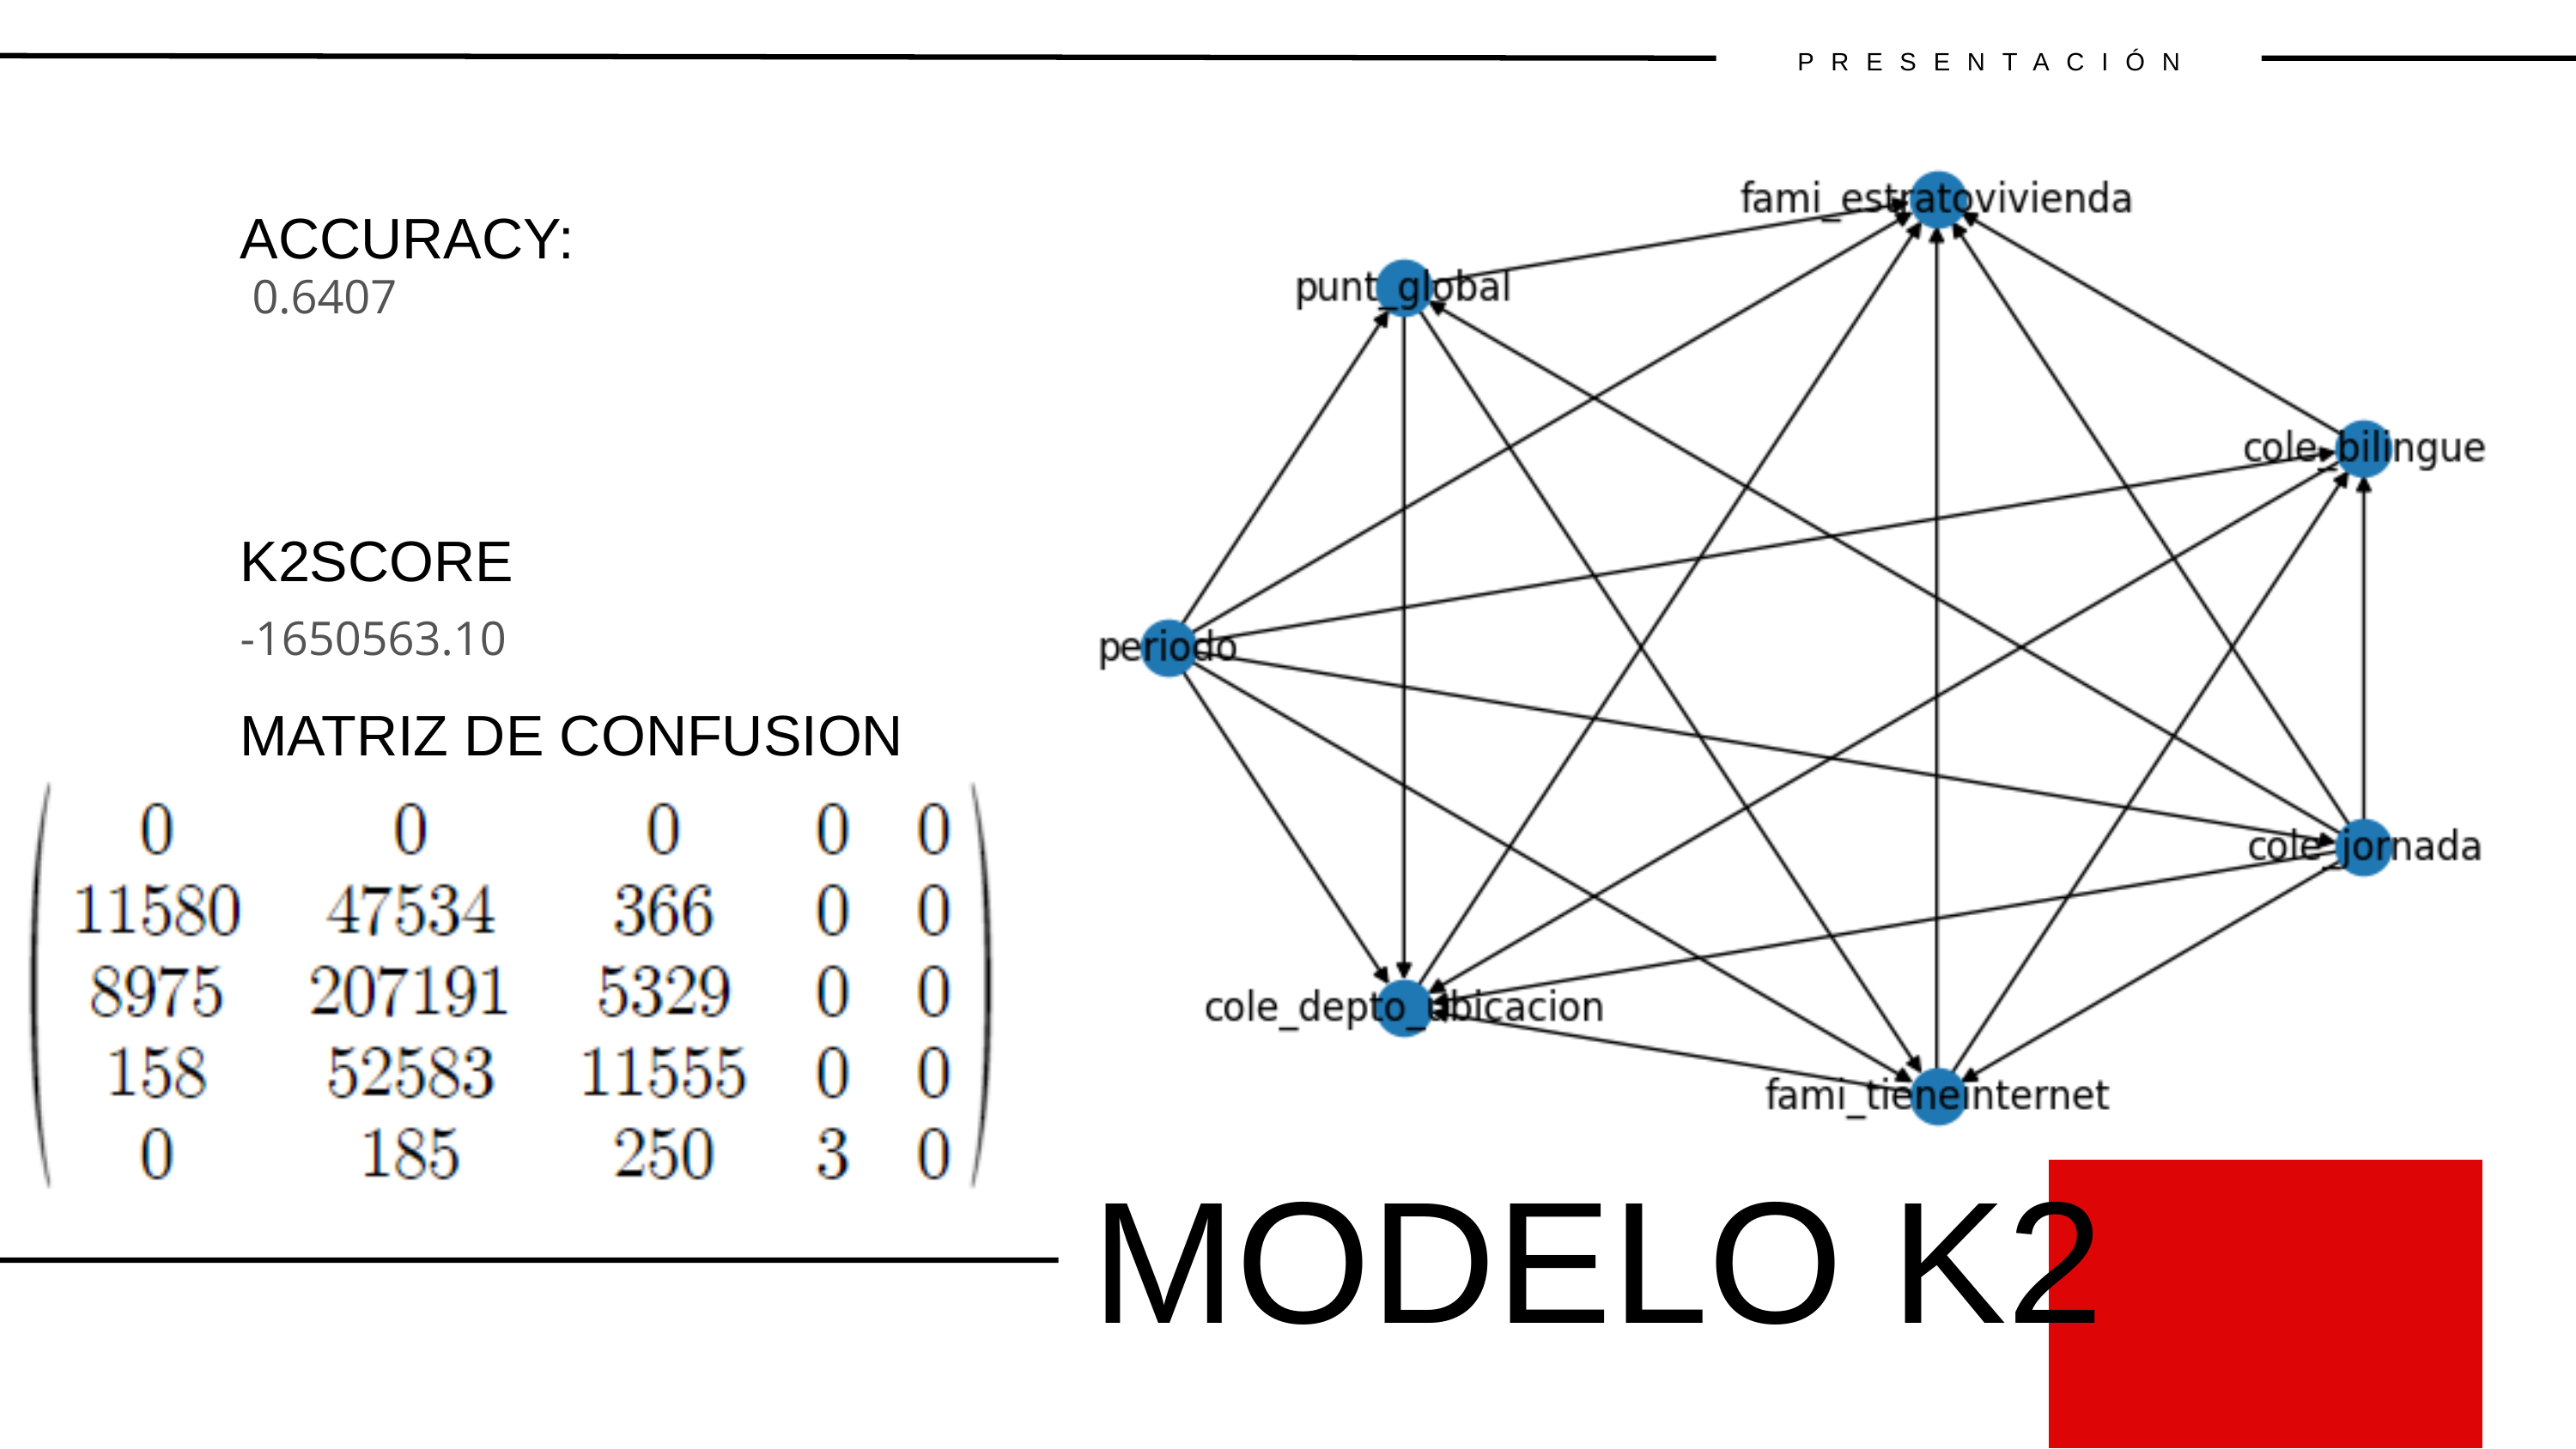

PRESENTACIÓN

ACCURACY:
 0.6407
K2SCORE
-1650563.10
MATRIZ DE CONFUSION

MODELO K2